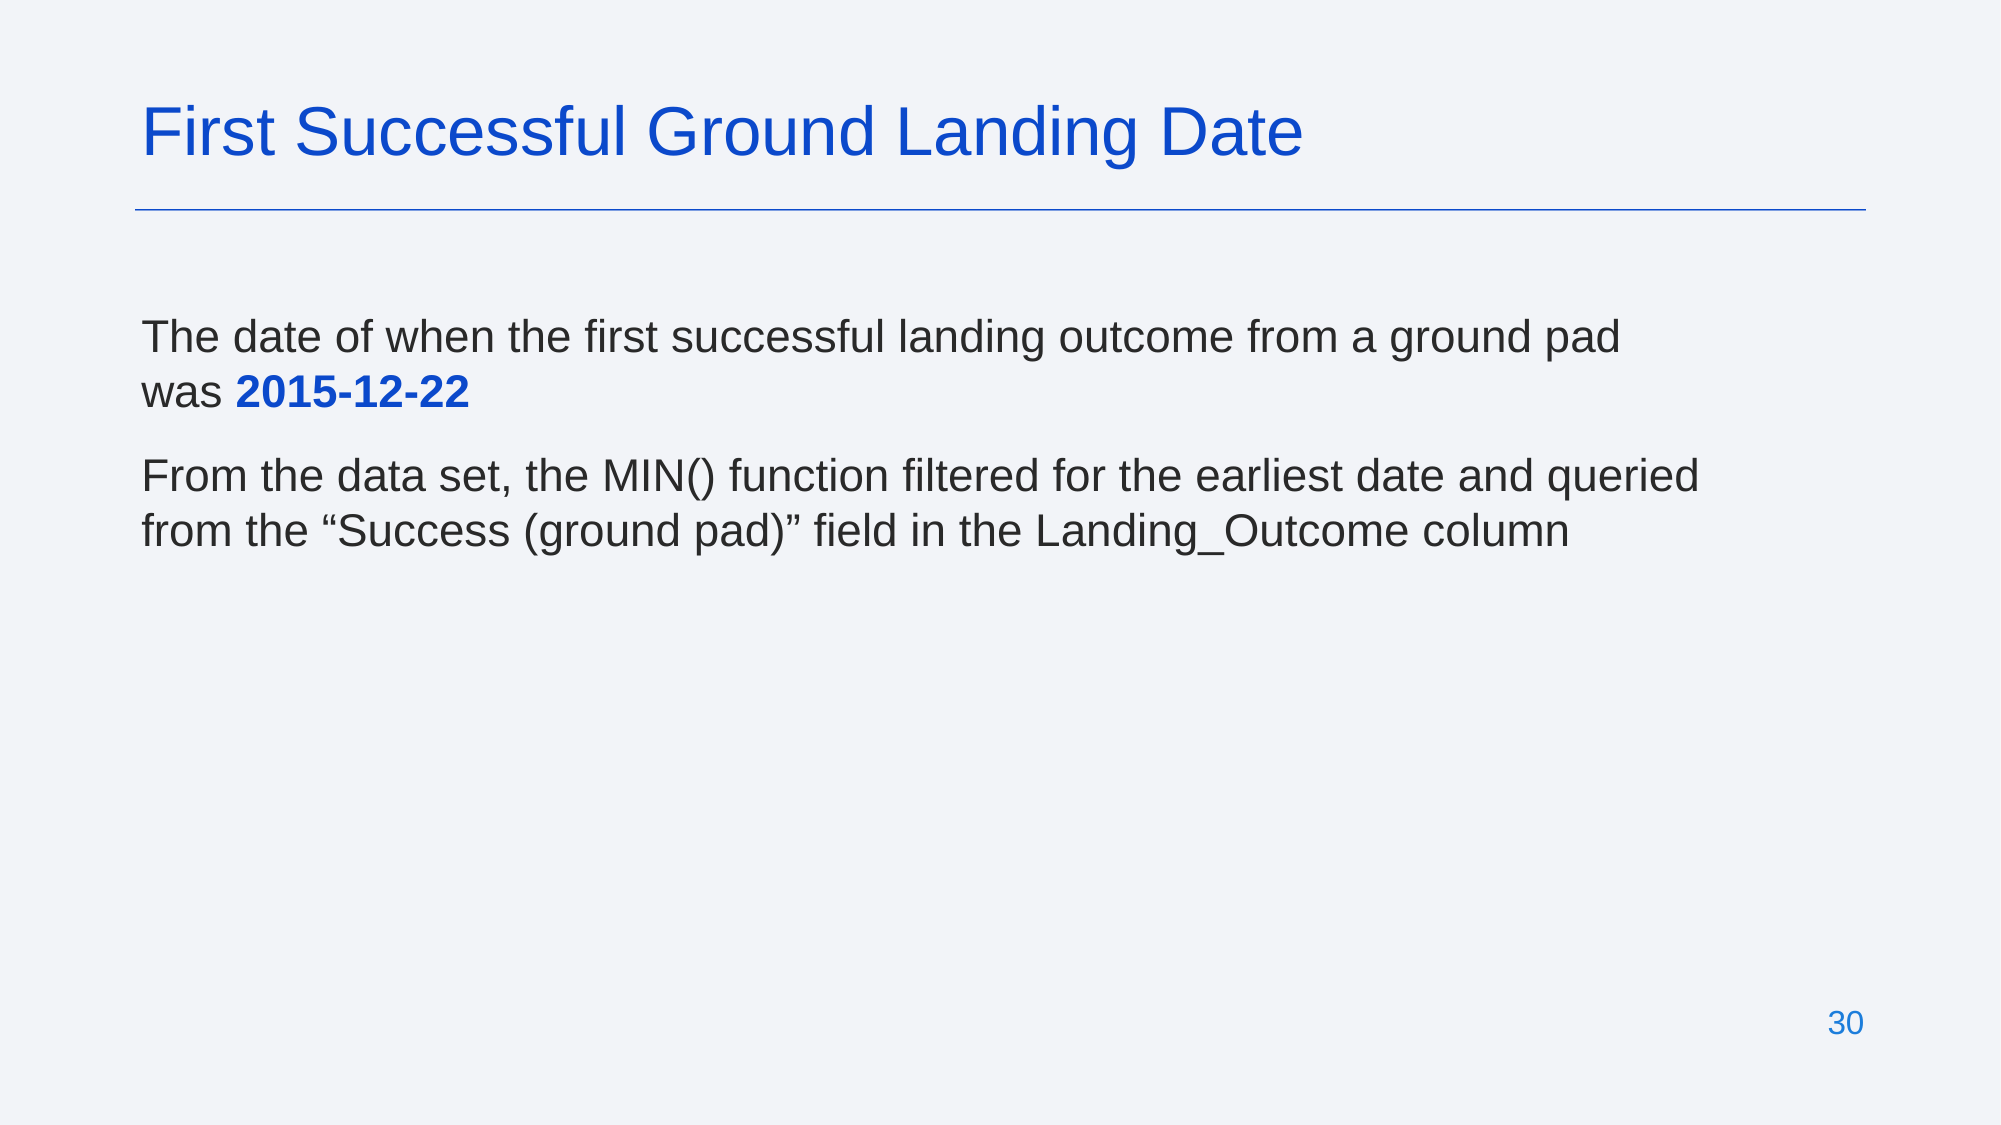

First Successful Ground Landing Date
The date of when the first successful landing outcome from a ground pad was 2015-12-22
From the data set, the MIN() function filtered for the earliest date and queried from the “Success (ground pad)” field in the Landing_Outcome column
30